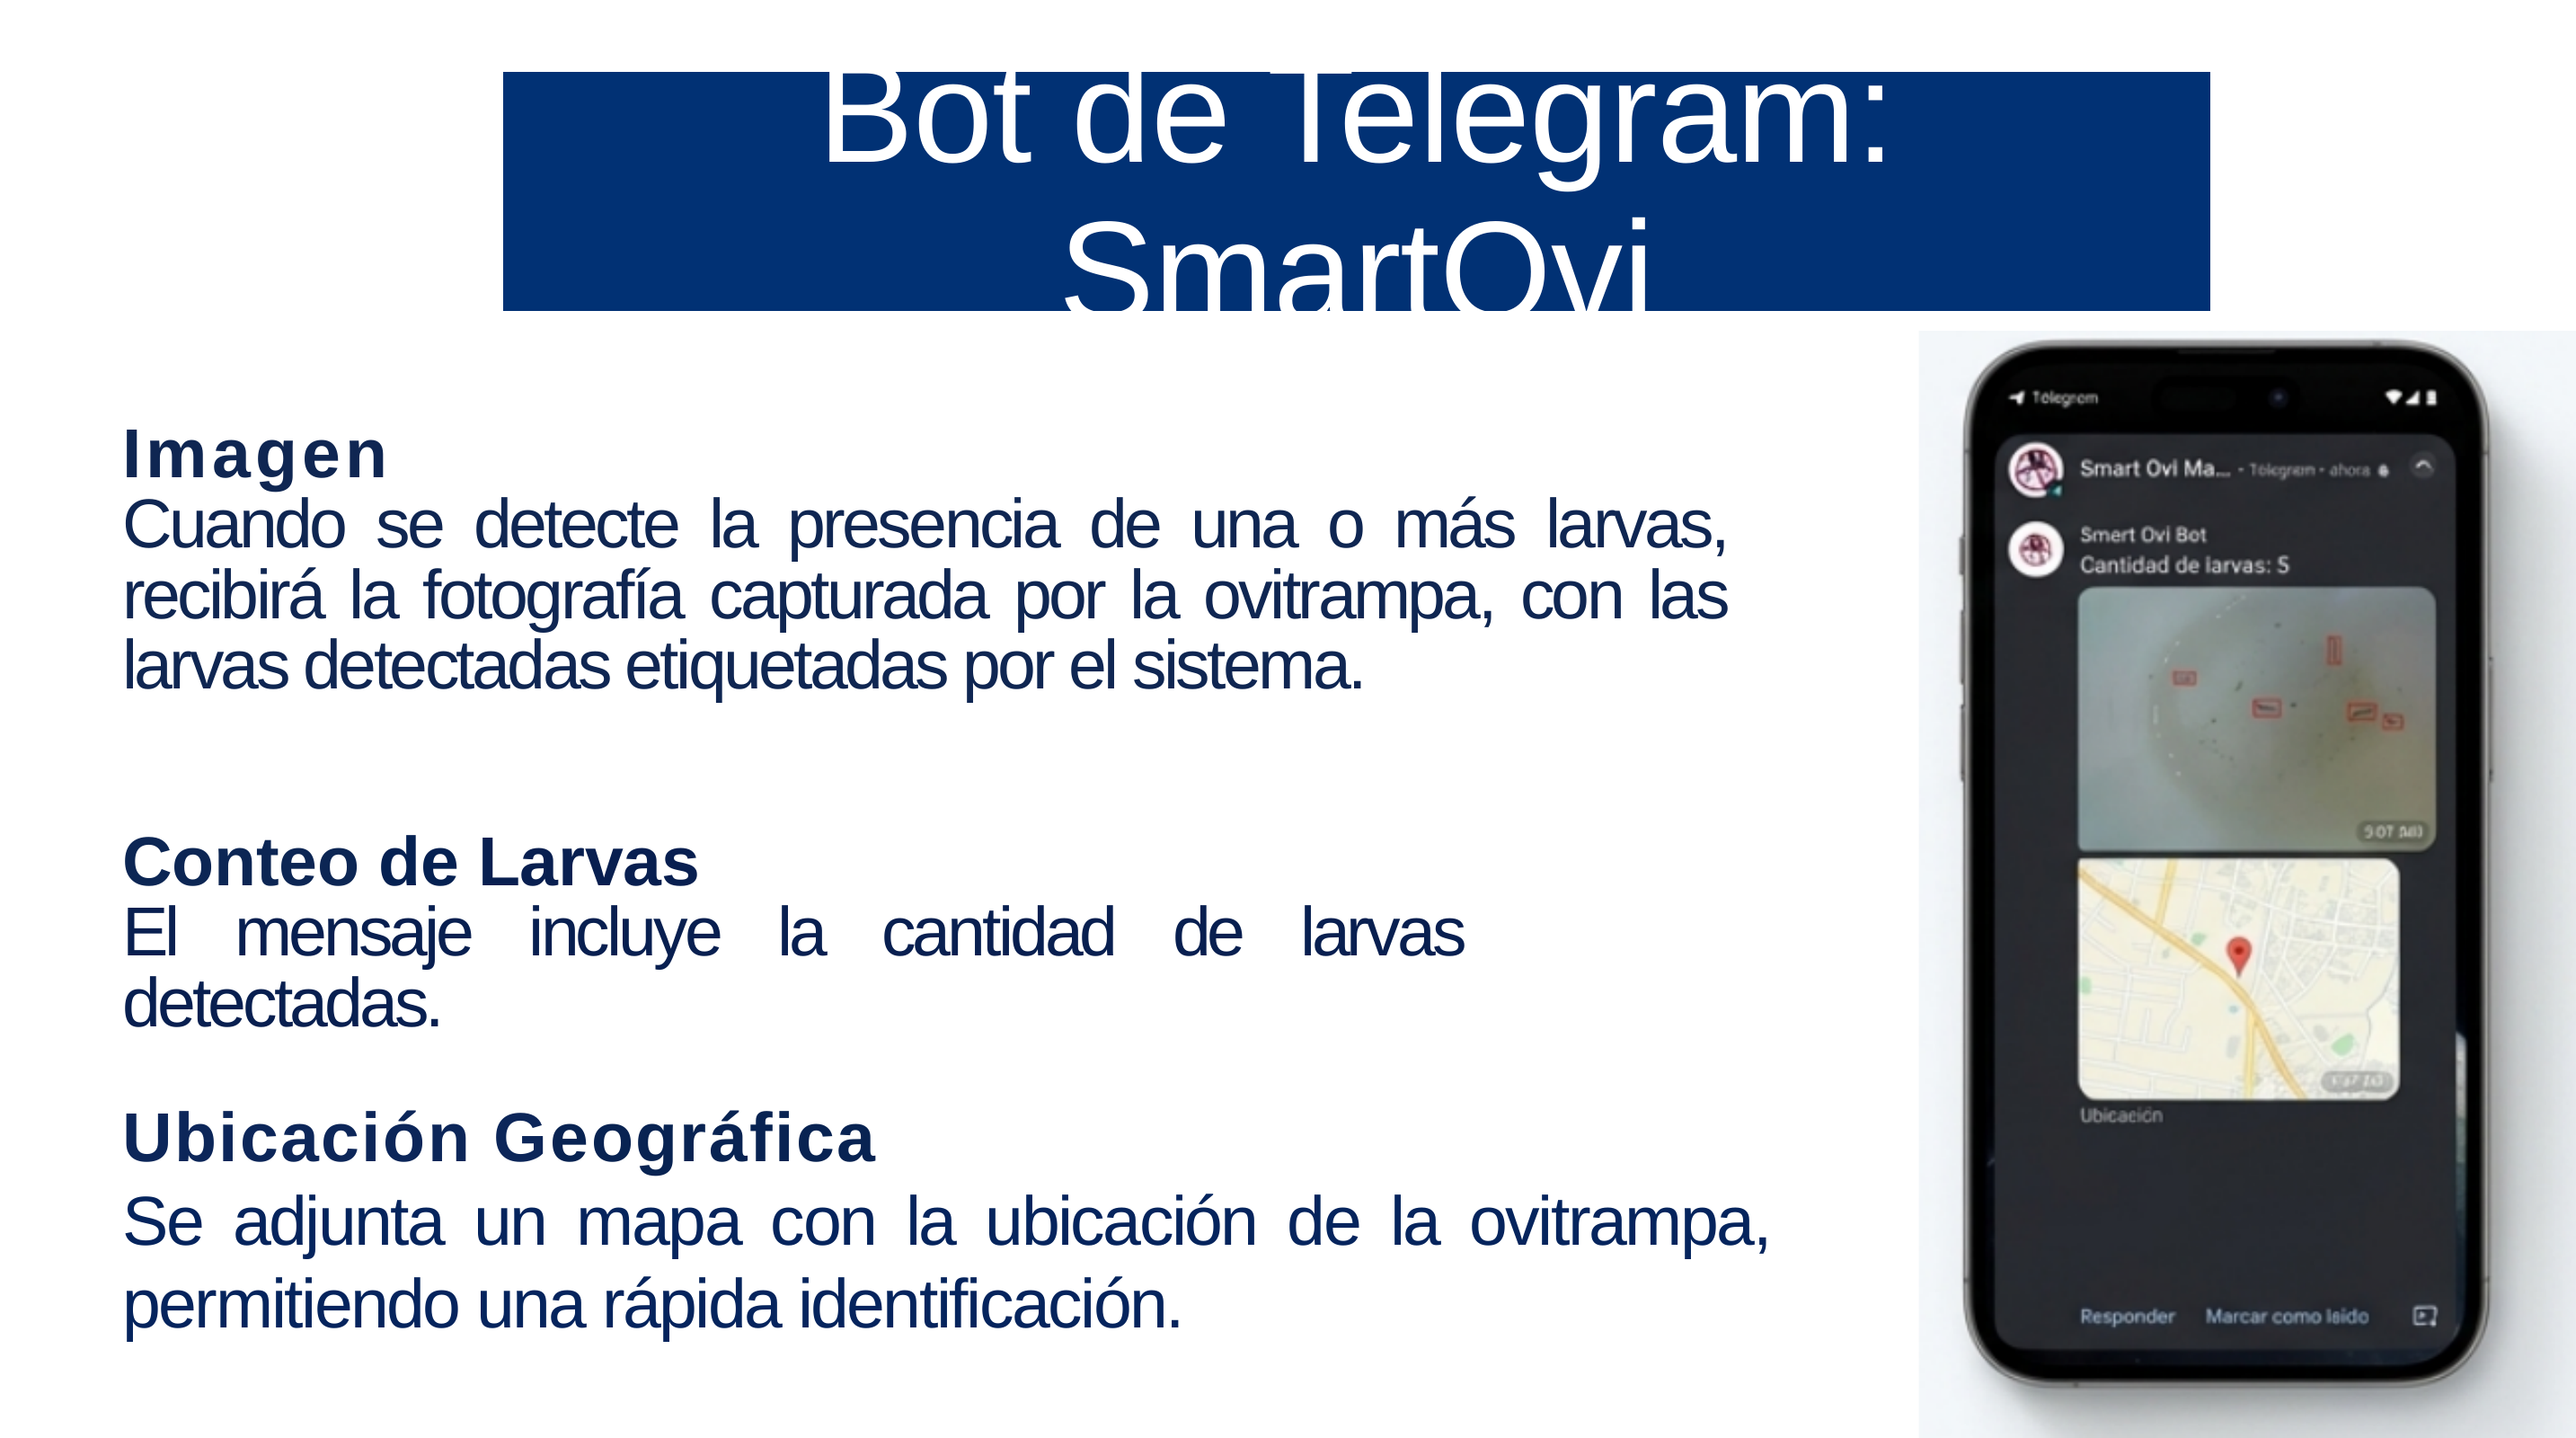

Bot de Telegram: SmartOvi

Imagen
Cuando se detecte la presencia de una o más larvas, recibirá la fotografía capturada por la ovitrampa, con las larvas detectadas etiquetadas por el sistema.
Conteo de Larvas
El mensaje incluye la cantidad de larvas detectadas.
Ubicación Geográfica
Se adjunta un mapa con la ubicación de la ovitrampa, permitiendo una rápida identificación.